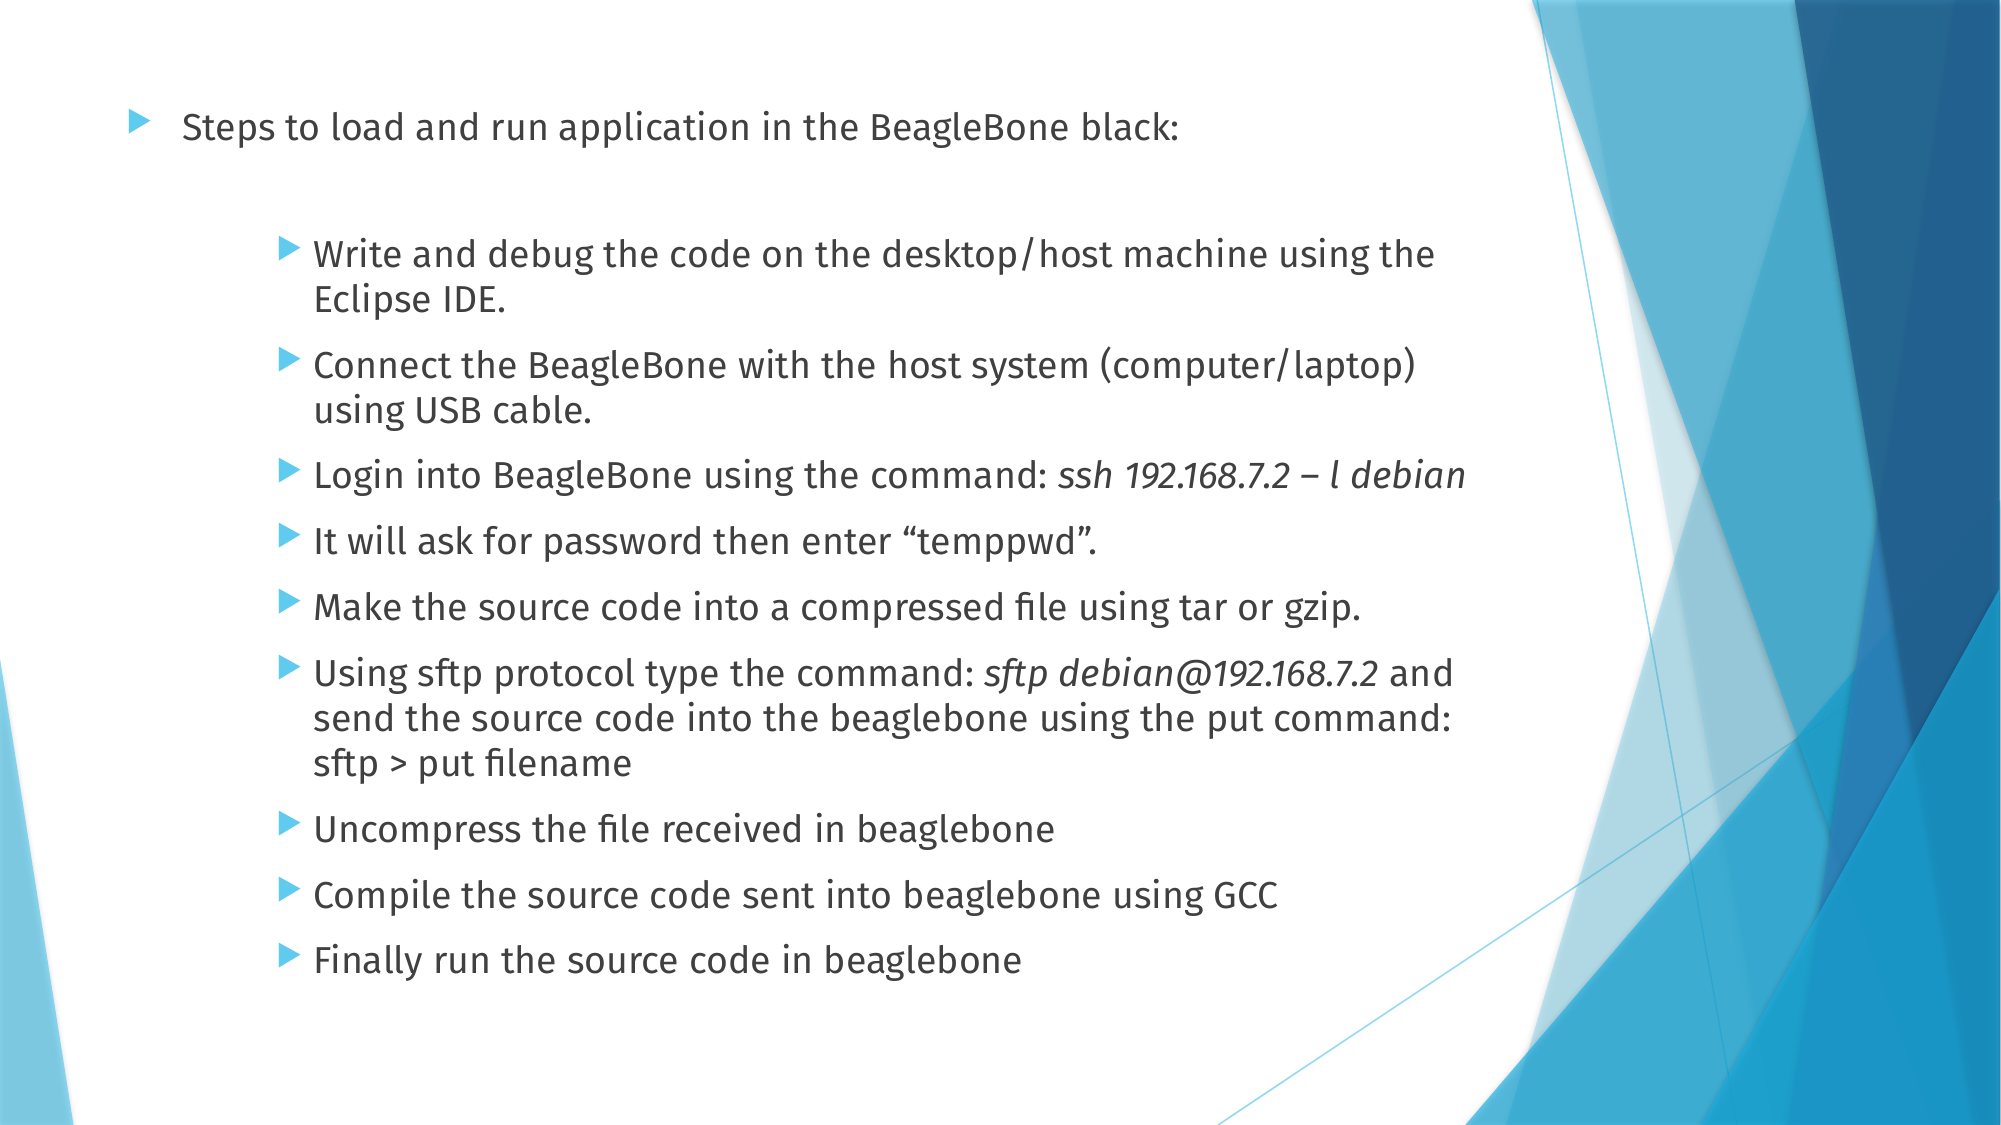

Steps to load and run application in the BeagleBone black:

Write and debug the code on the desktop/host machine using the Eclipse IDE.
Connect the BeagleBone with the host system (computer/laptop) using USB cable.
Login into BeagleBone using the command: ssh 192.168.7.2 – l debian
It will ask for password then enter “temppwd”.
Make the source code into a compressed file using tar or gzip.
Using sftp protocol type the command: sftp debian@192.168.7.2 and send the source code into the beaglebone using the put command: sftp > put filename
Uncompress the file received in beaglebone
Compile the source code sent into beaglebone using GCC
Finally run the source code in beaglebone